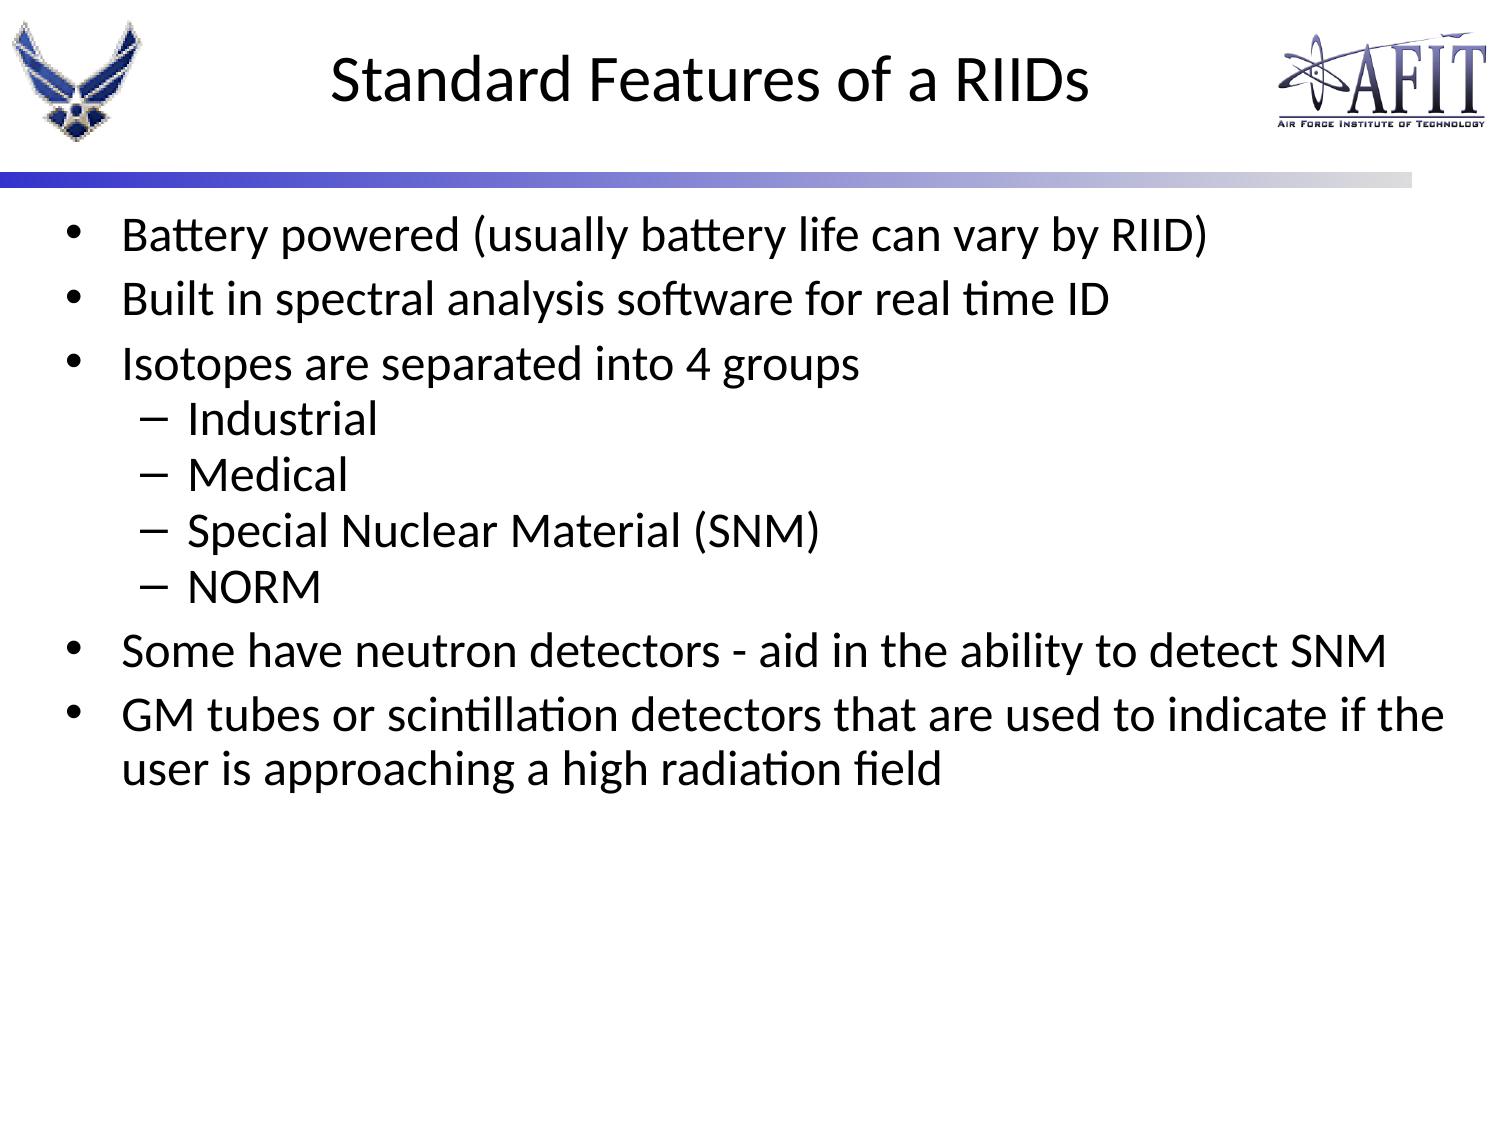

# Standard Features of a RIIDs
Battery powered (usually battery life can vary by RIID)
Built in spectral analysis software for real time ID
Isotopes are separated into 4 groups
Industrial
Medical
Special Nuclear Material (SNM)
NORM
Some have neutron detectors - aid in the ability to detect SNM
GM tubes or scintillation detectors that are used to indicate if the user is approaching a high radiation field